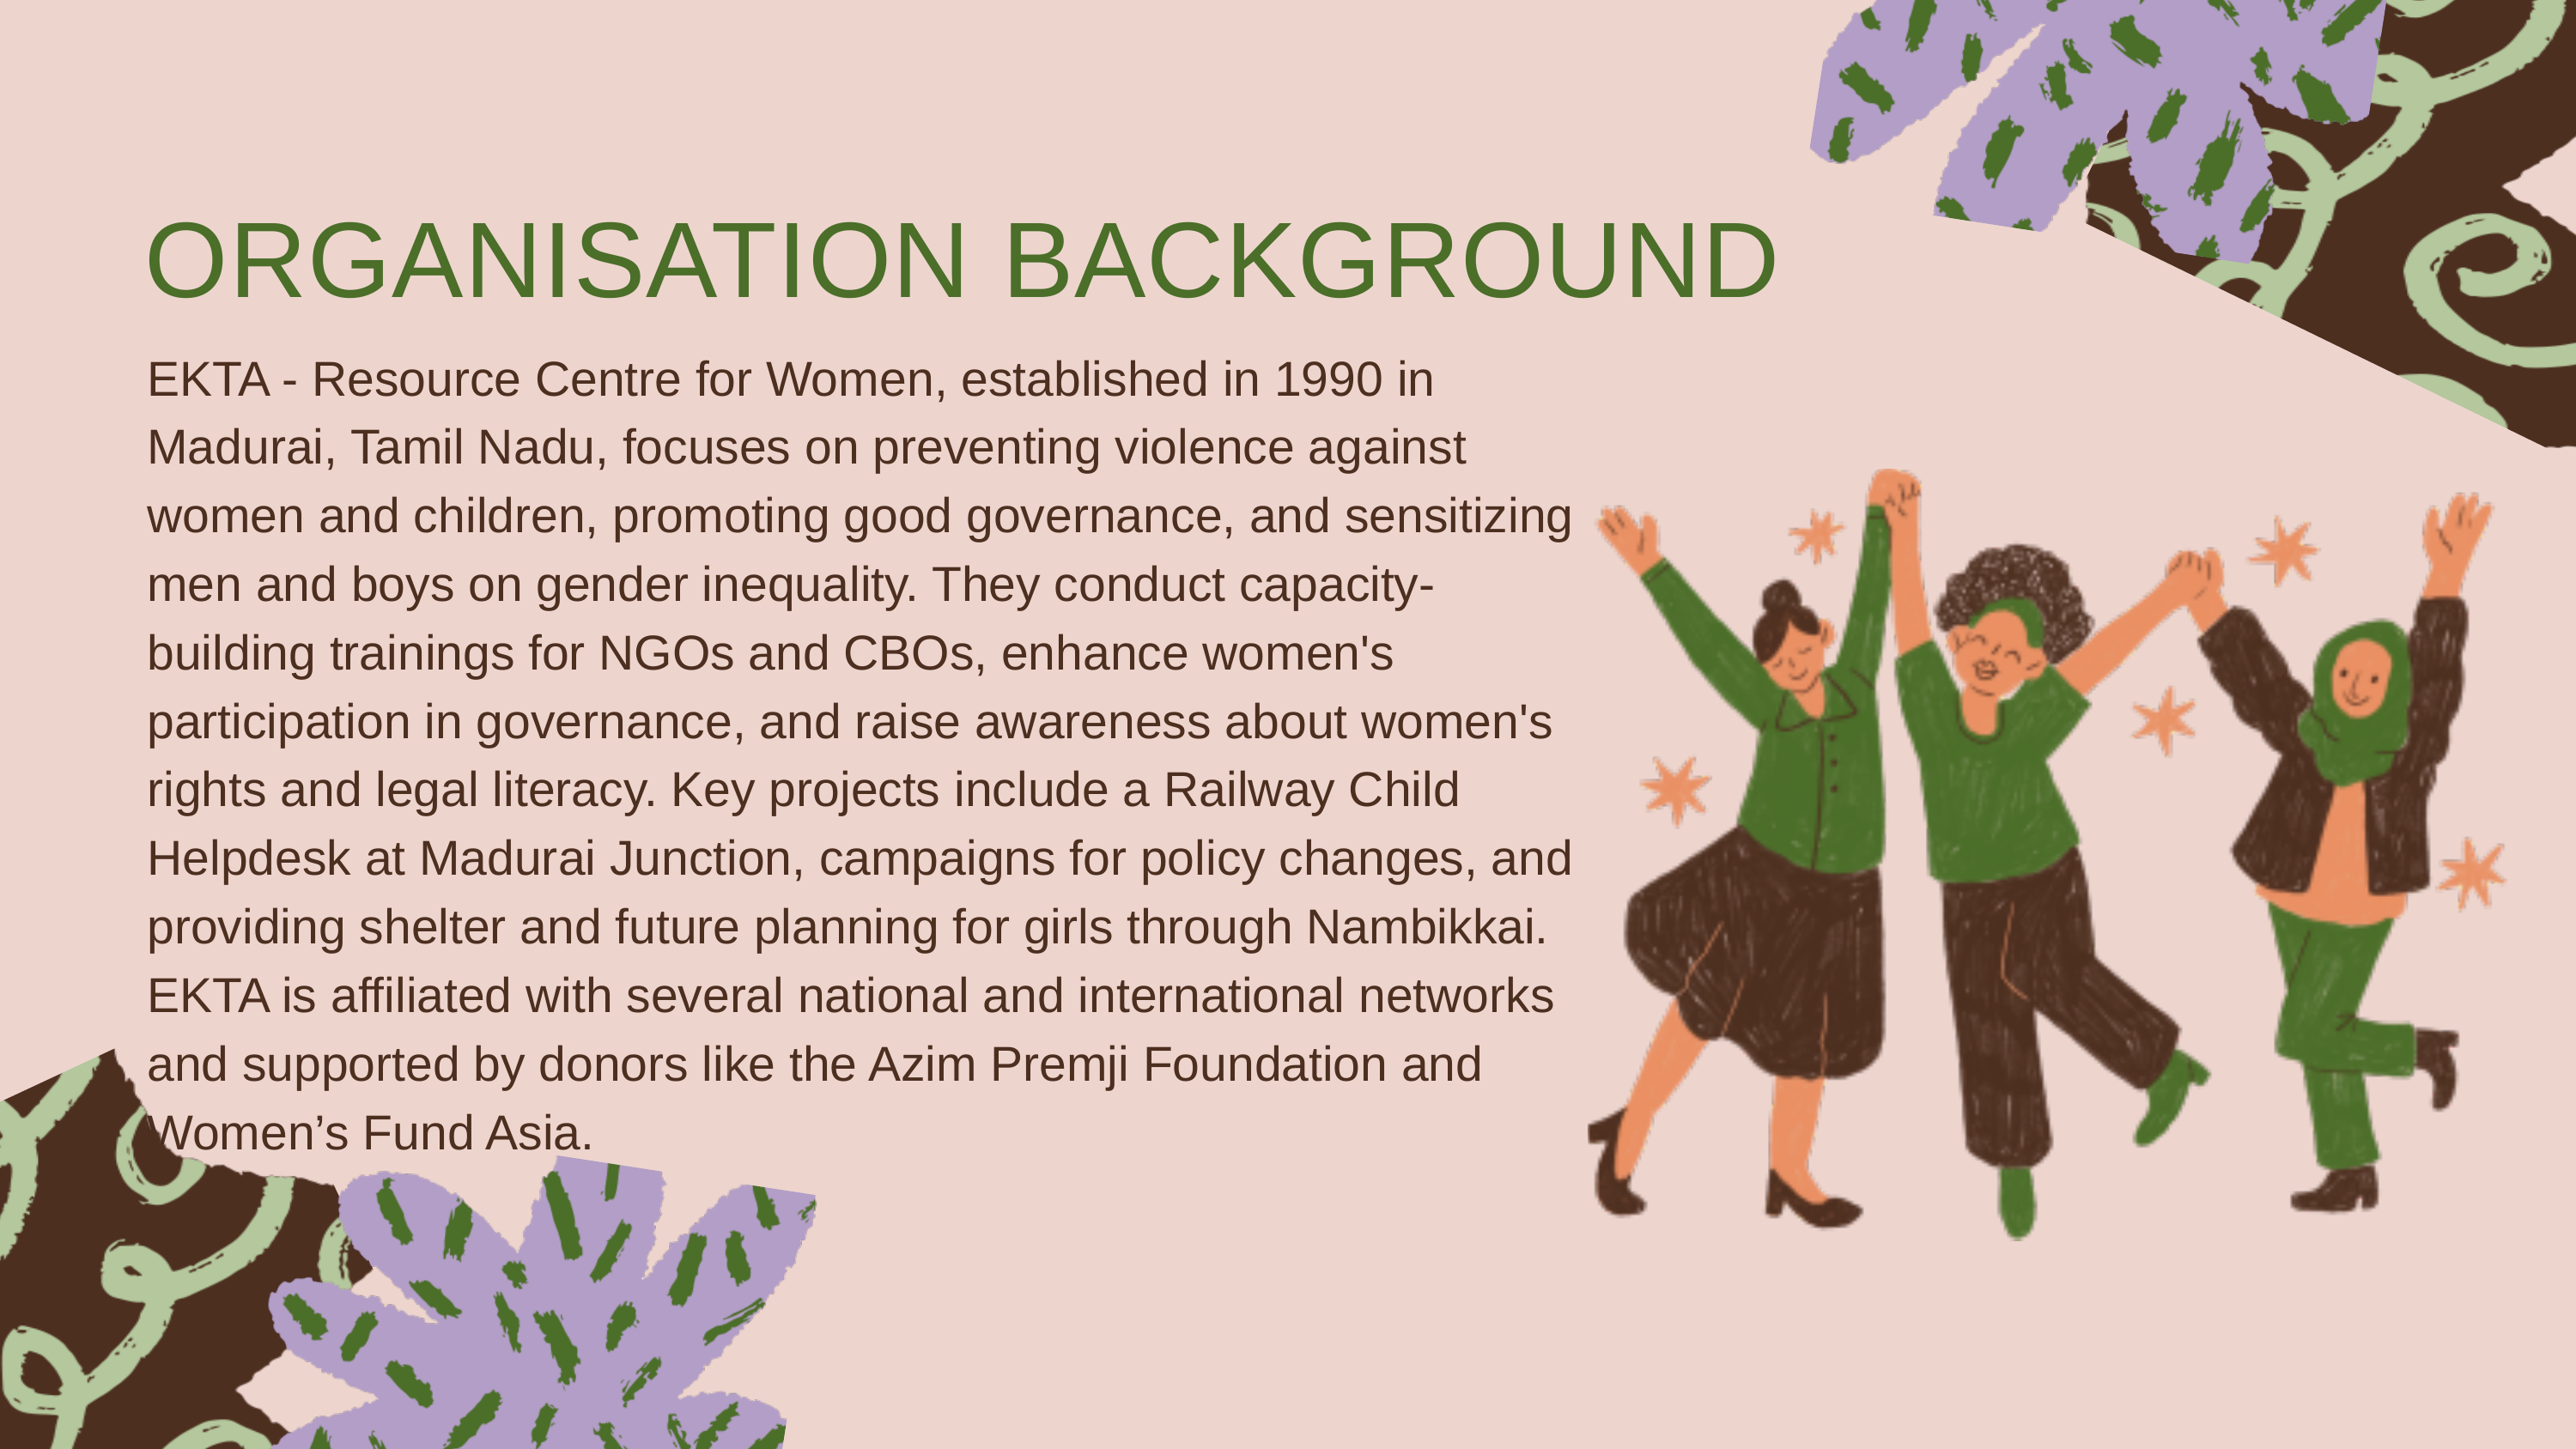

ORGANISATION BACKGROUND
EKTA - Resource Centre for Women, established in 1990 in Madurai, Tamil Nadu, focuses on preventing violence against women and children, promoting good governance, and sensitizing men and boys on gender inequality. They conduct capacity-building trainings for NGOs and CBOs, enhance women's participation in governance, and raise awareness about women's rights and legal literacy. Key projects include a Railway Child Helpdesk at Madurai Junction, campaigns for policy changes, and providing shelter and future planning for girls through Nambikkai. EKTA is affiliated with several national and international networks and supported by donors like the Azim Premji Foundation and Women’s Fund Asia.